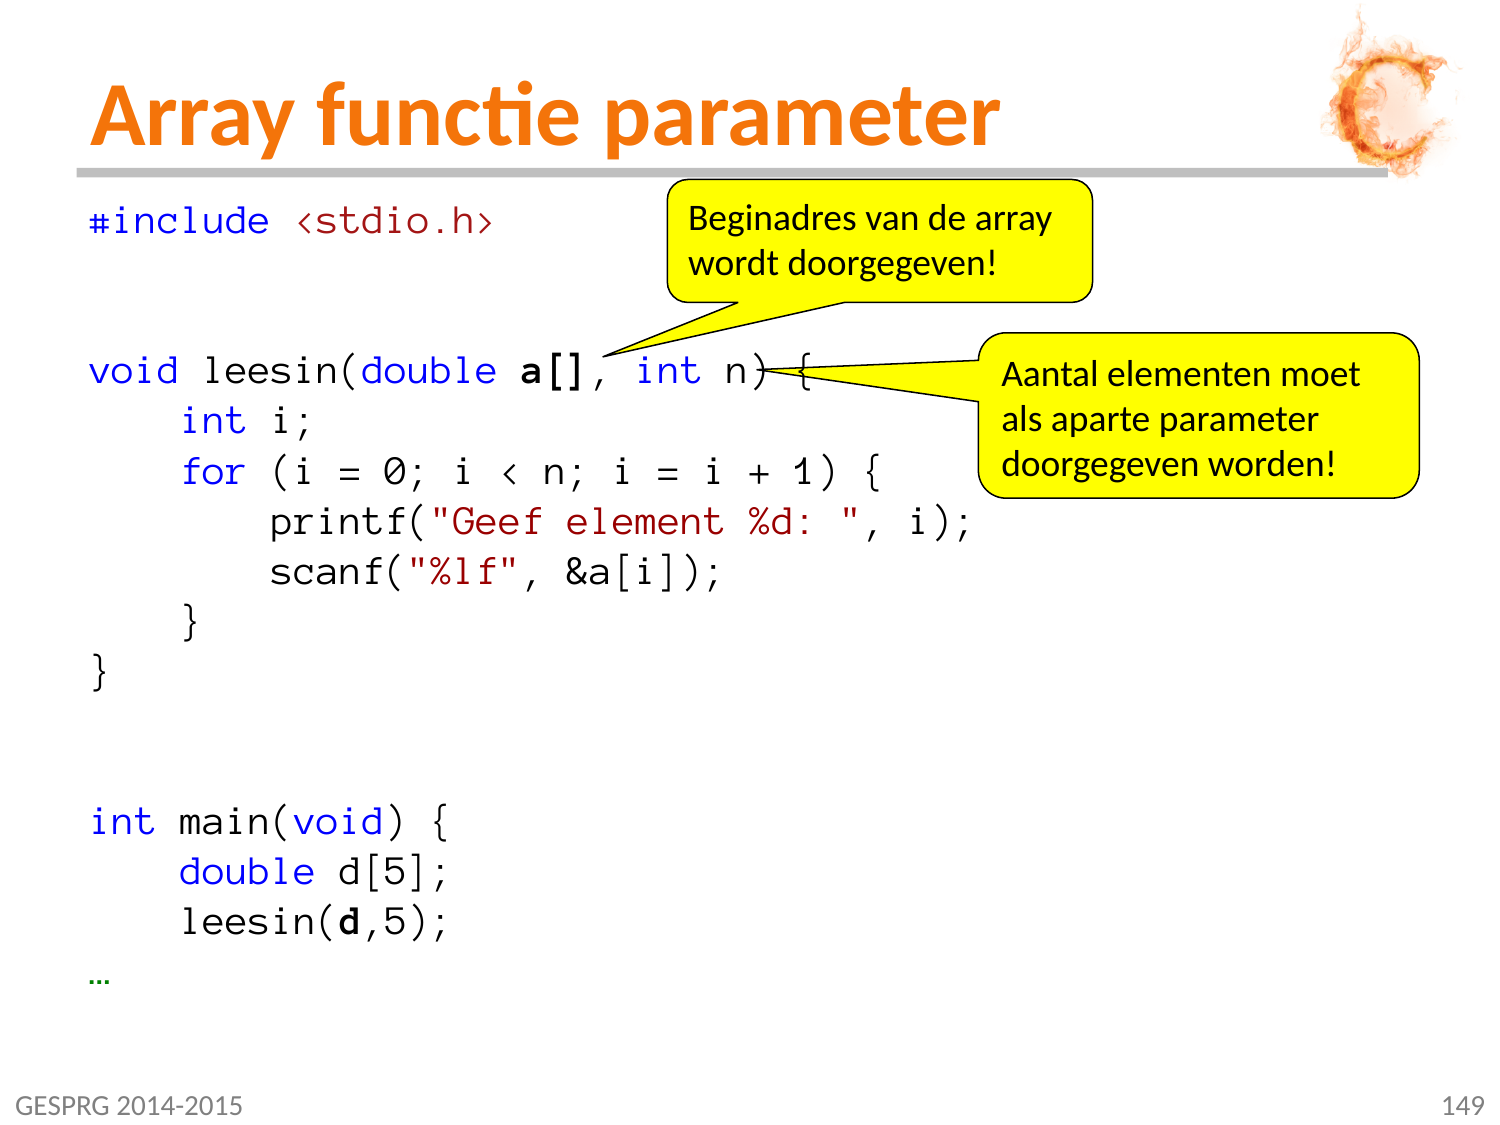

# Array functie parameter
Beginadres van de array wordt doorgegeven!
#include <stdio.h>

void leesin(double a[], int n) {
    int i;
    for (i = 0; i < n; i = i + 1) {
        printf("Geef element %d: ", i);
        scanf("%lf", &a[i]);
    }
}

int main(void) {
    double d[5];
    leesin(d,5);
…

Aantal elementen moet als aparte parameter doorgegeven worden!
GESPRG 2014-2015
149